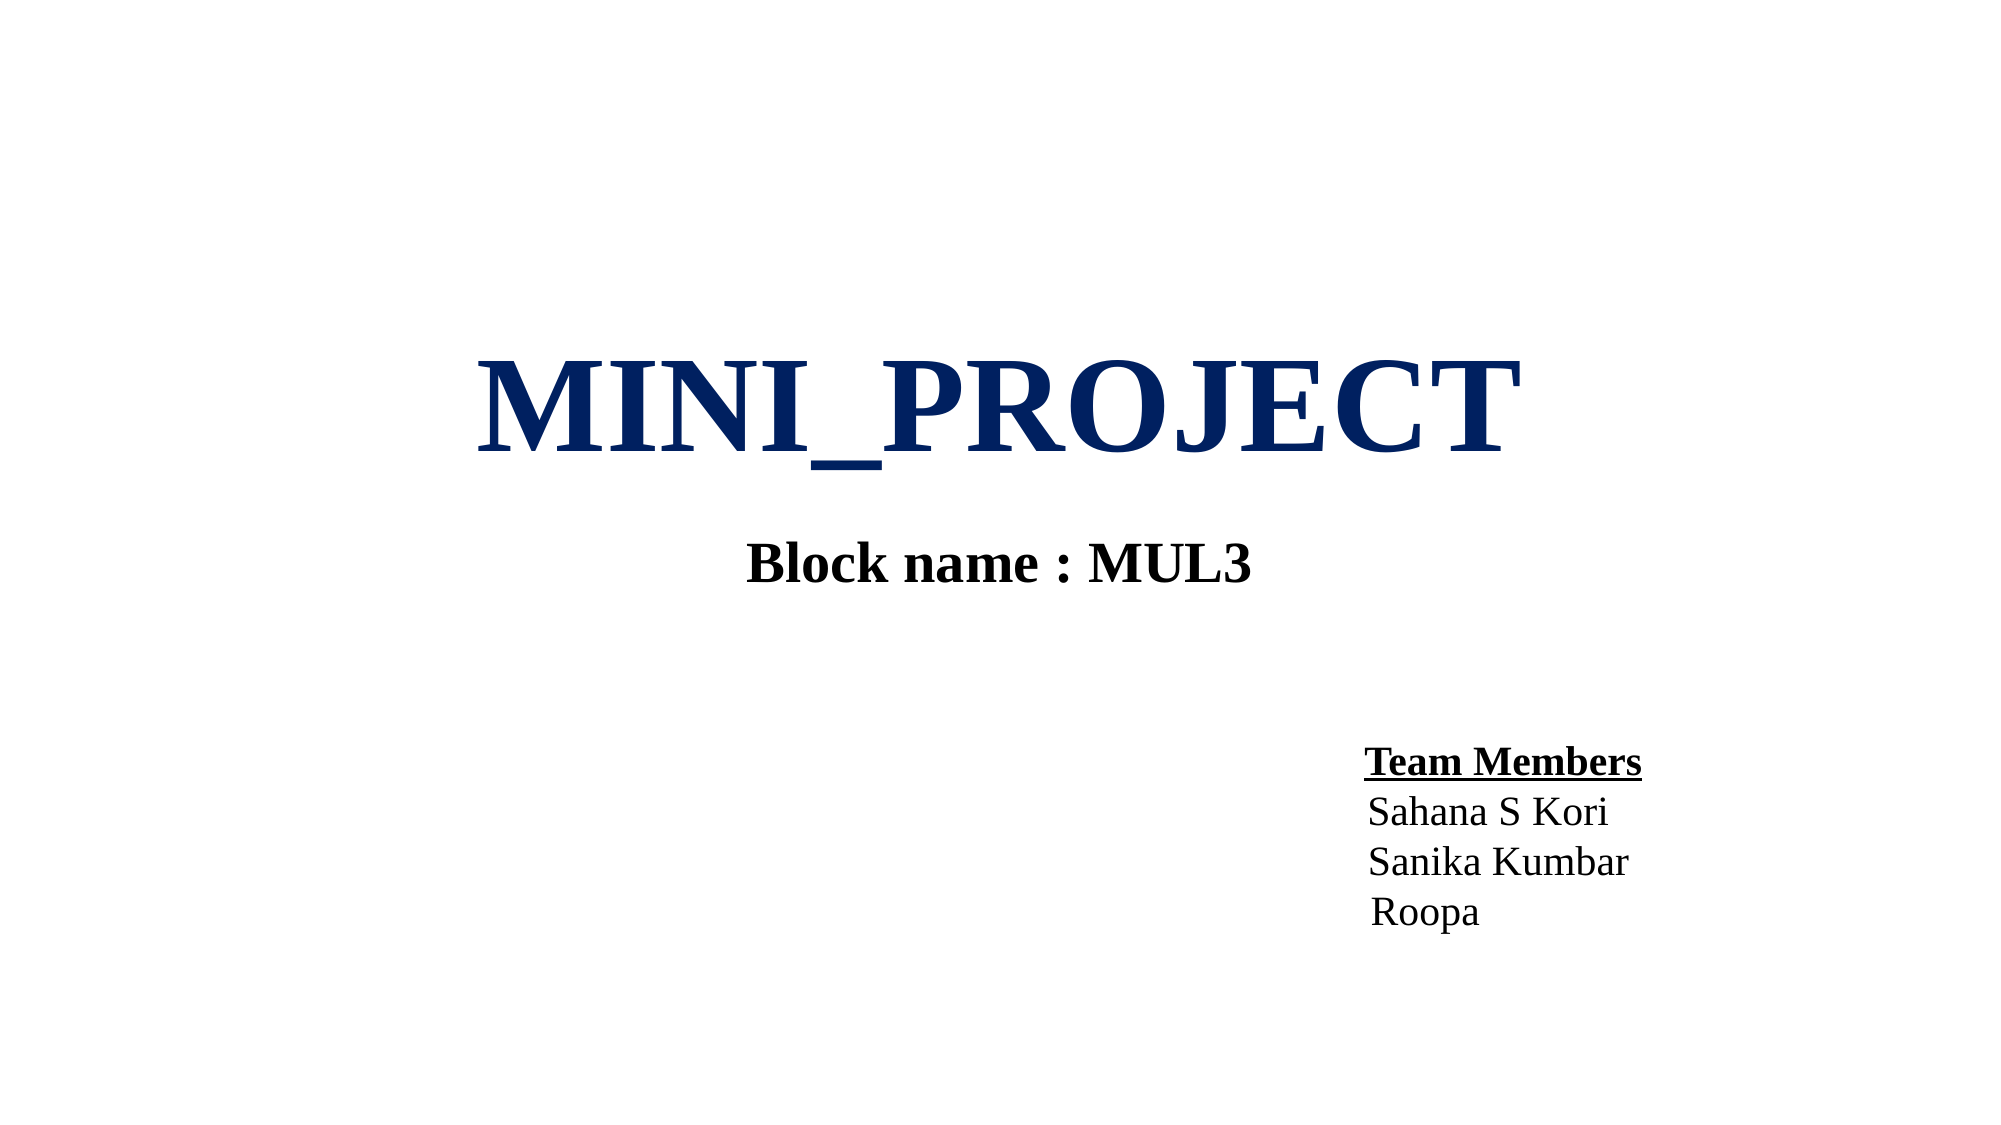

MINI_PROJECT

Block name : MUL3

                                                                                                                          Team Members
                                                                                             Sahana S Kori
                                                                                               Sanika Kumbar
                                                                                 Roopa